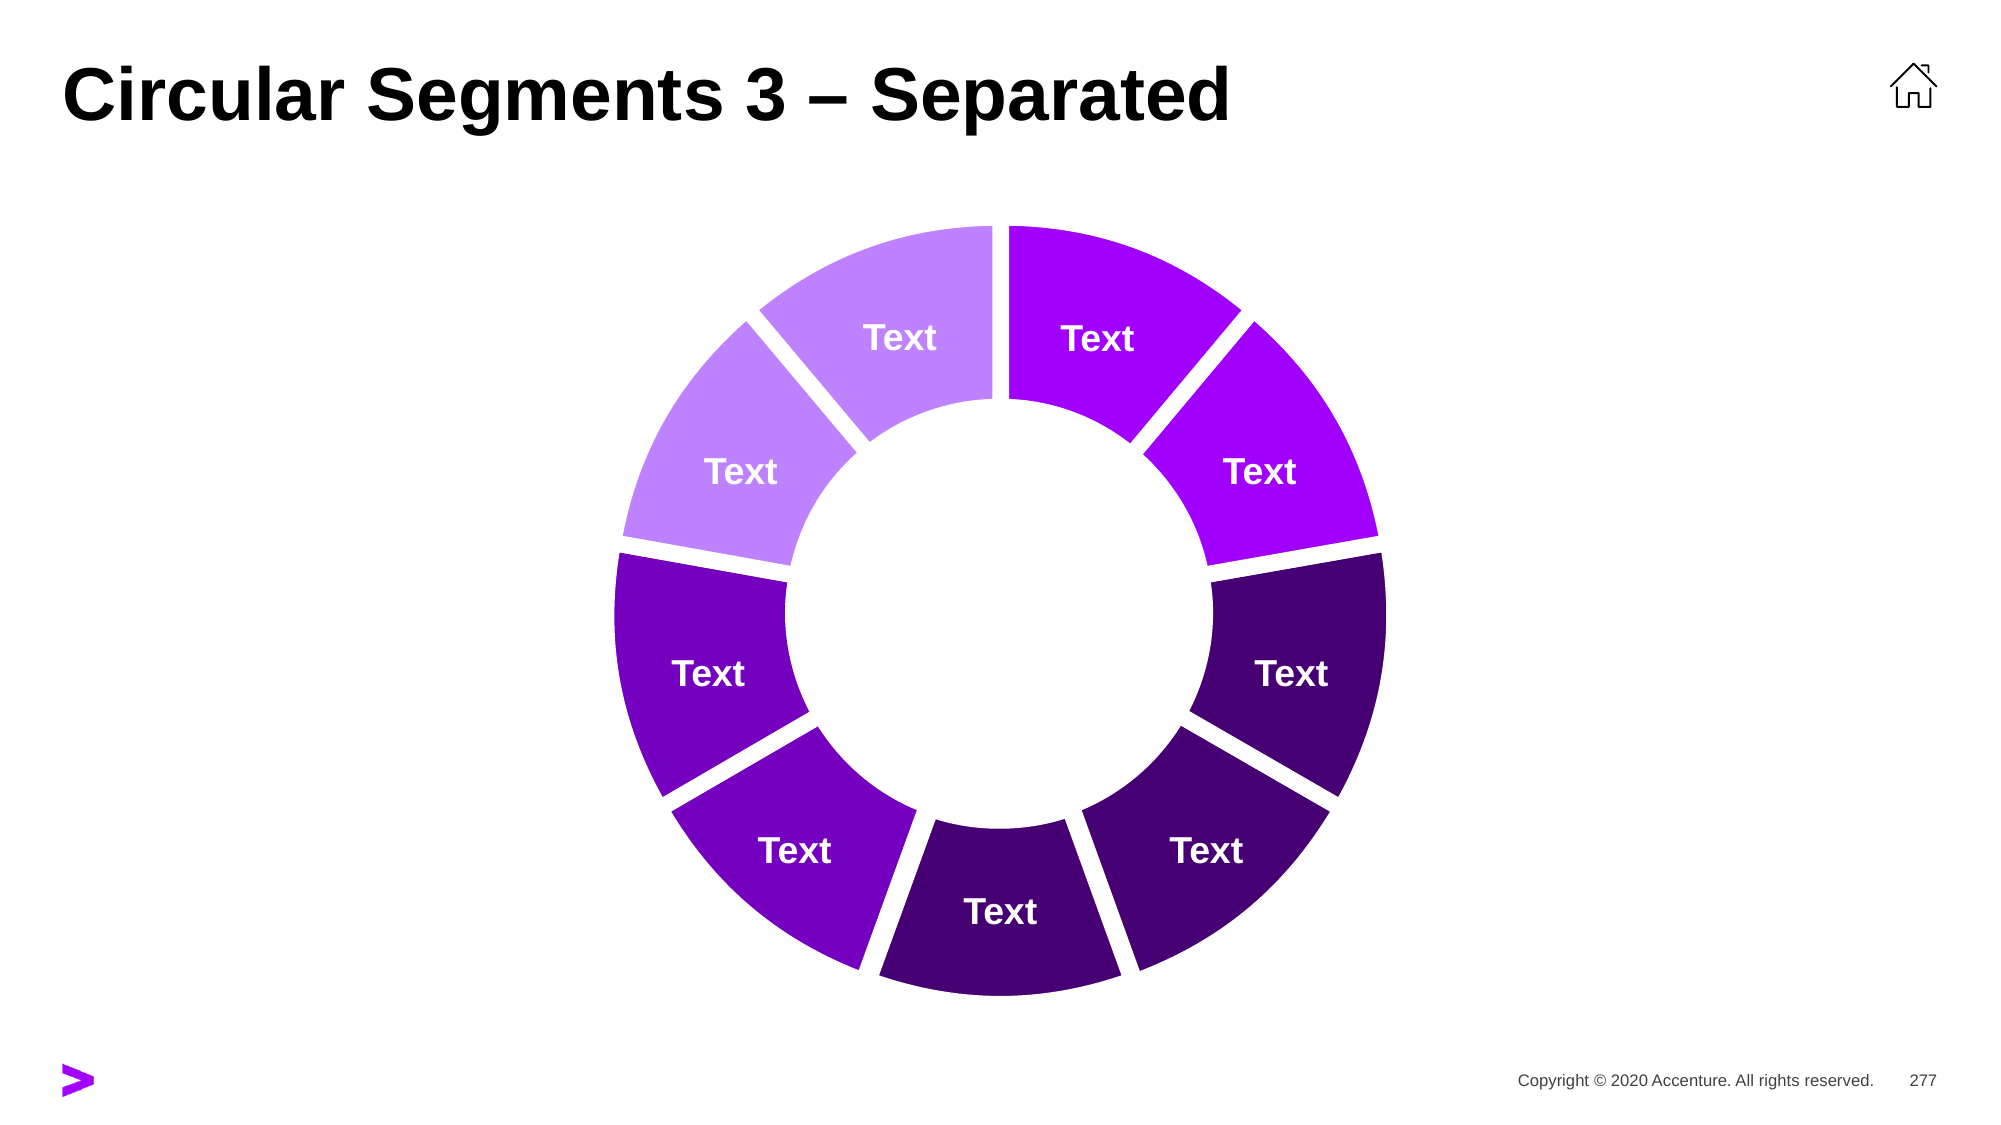

# Circular Segments 3 – Separated

Text
Text

Text
Text

Text
Text

Text
Text
Text